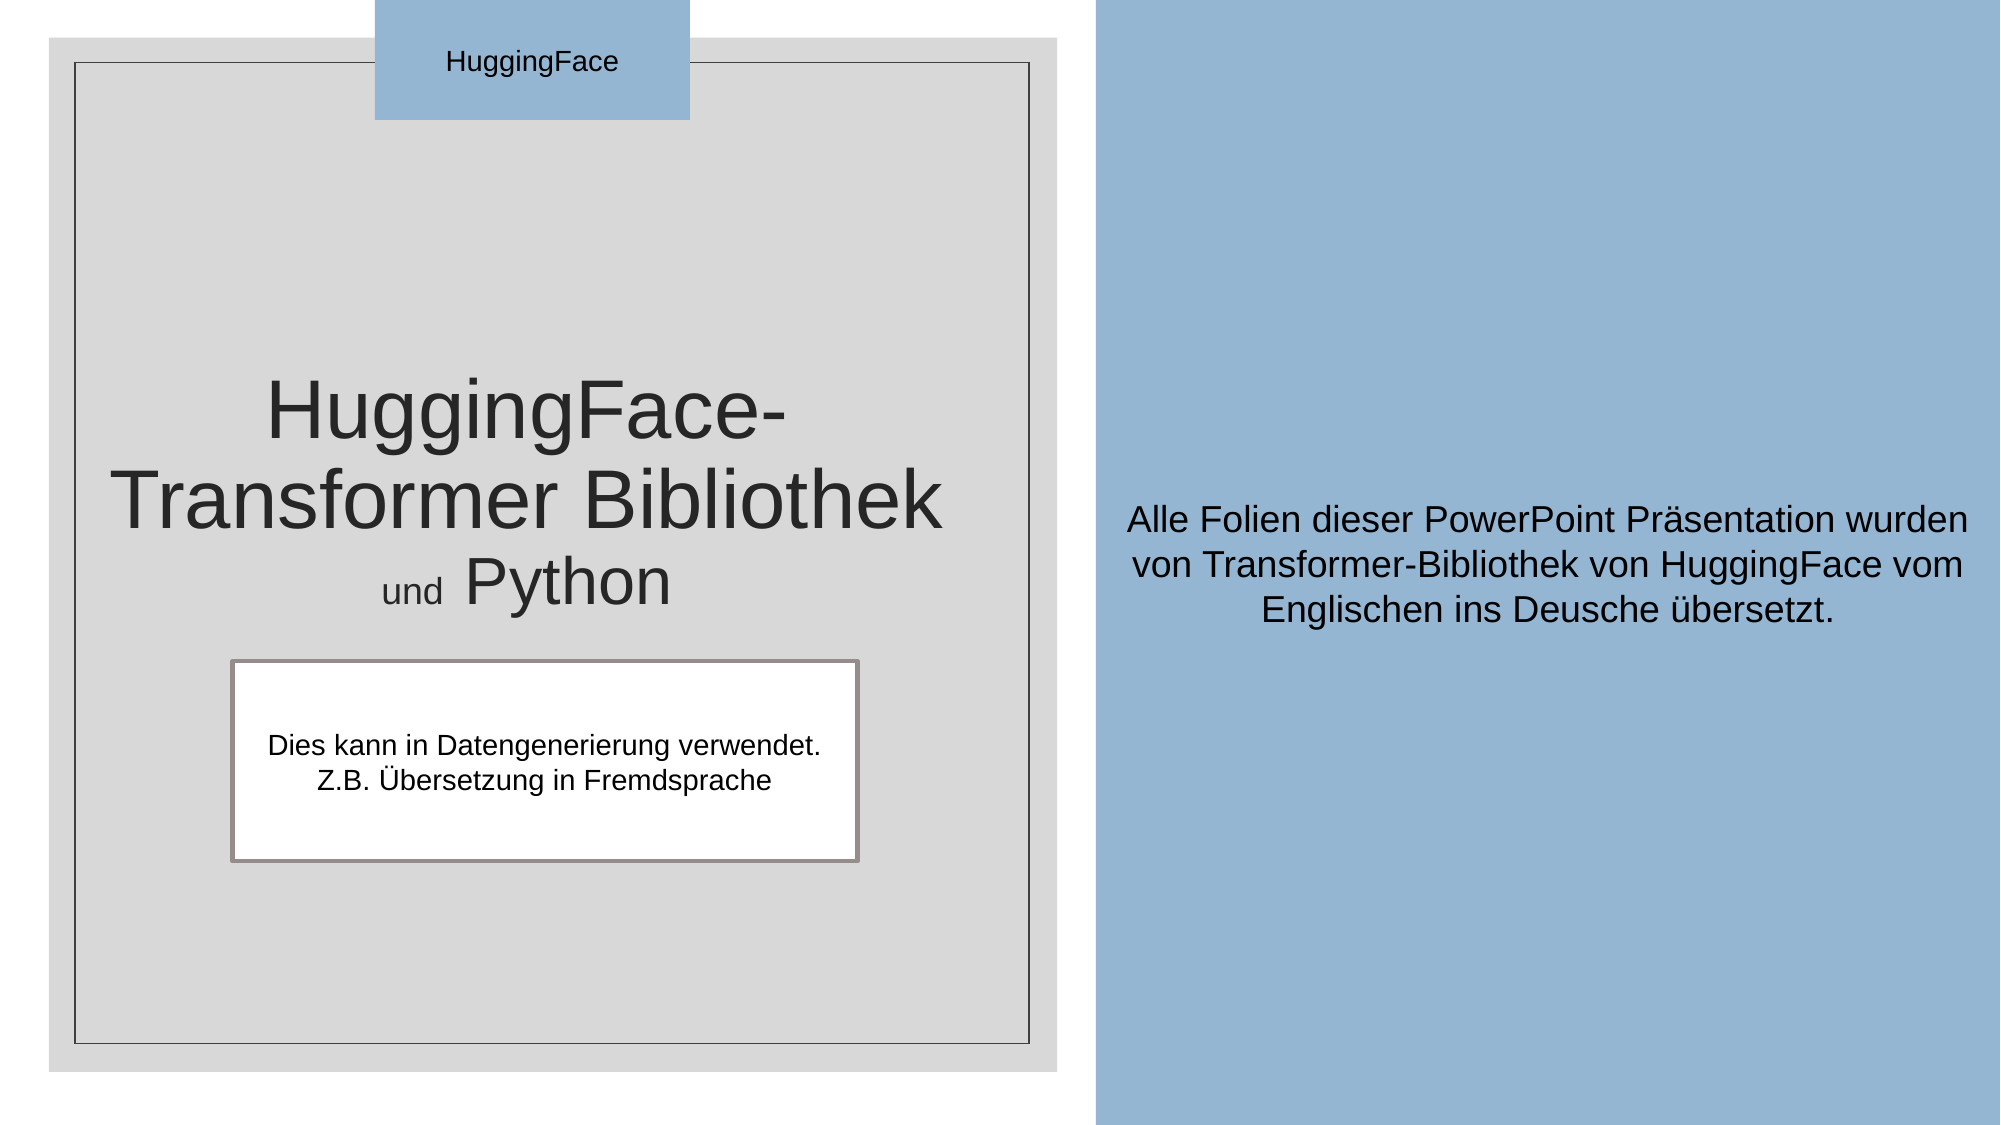

HuggingFace
Alle Folien dieser PowerPoint Präsentation wurden von Transformer-Bibliothek von HuggingFace vom Englischen ins Deusche übersetzt.

#

HuggingFace-Transformer Bibliothek und  Python

Dies kann in Datengenerierung verwendet. Z.B. Übersetzung in Fremdsprache